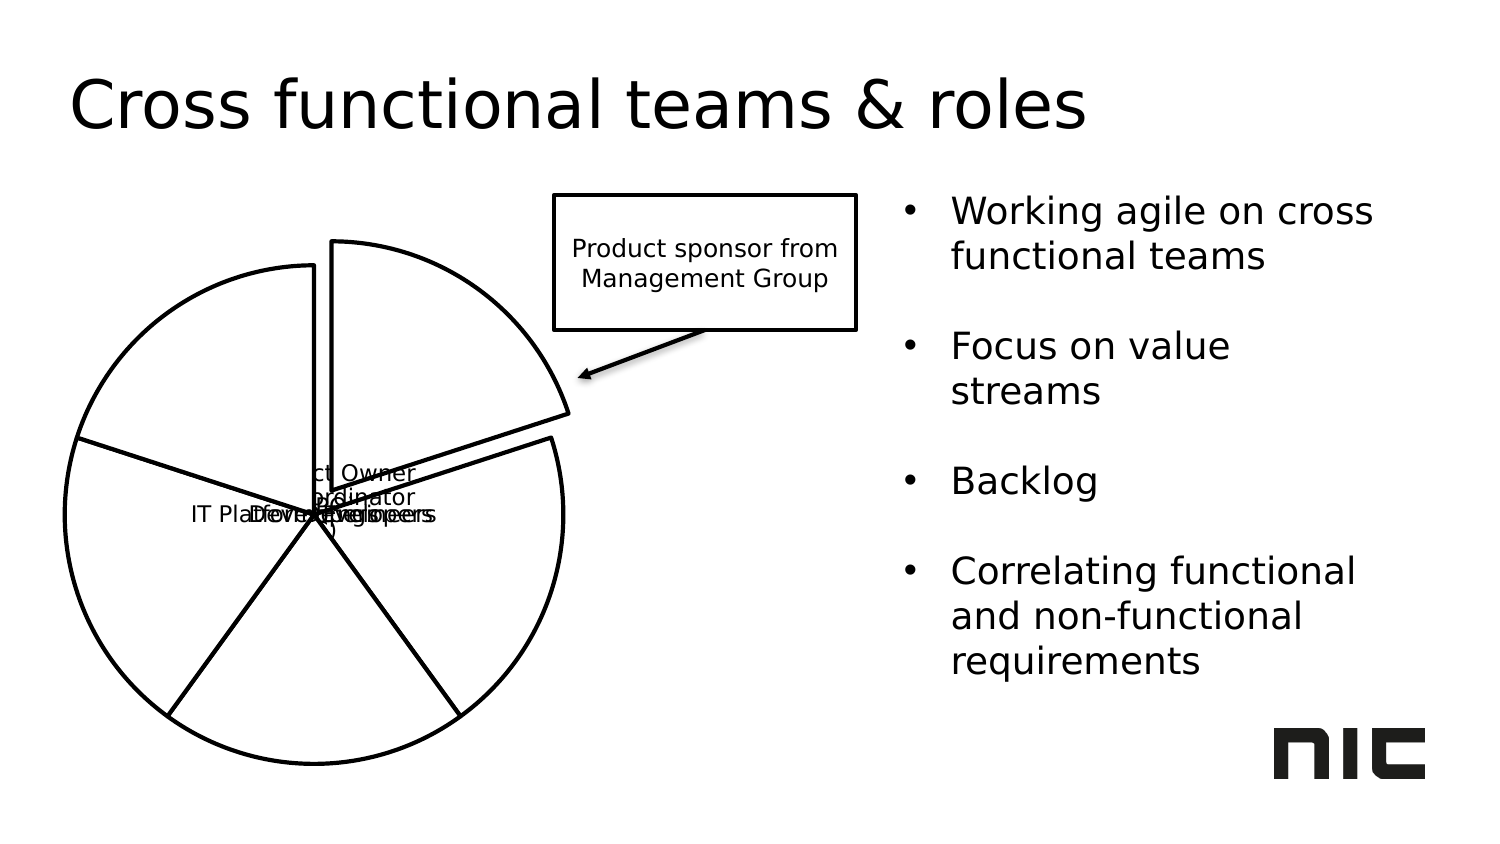

Cross functional teams & roles
Working agile on cross functional teams

Focus on value streams

Backlog

Correlating functional and non-functional requirements
Product sponsor from Management Group
Product Owner
(PO)
Team Coordinator
(TC)
Business Developers
Developers
IT Platform Engineers